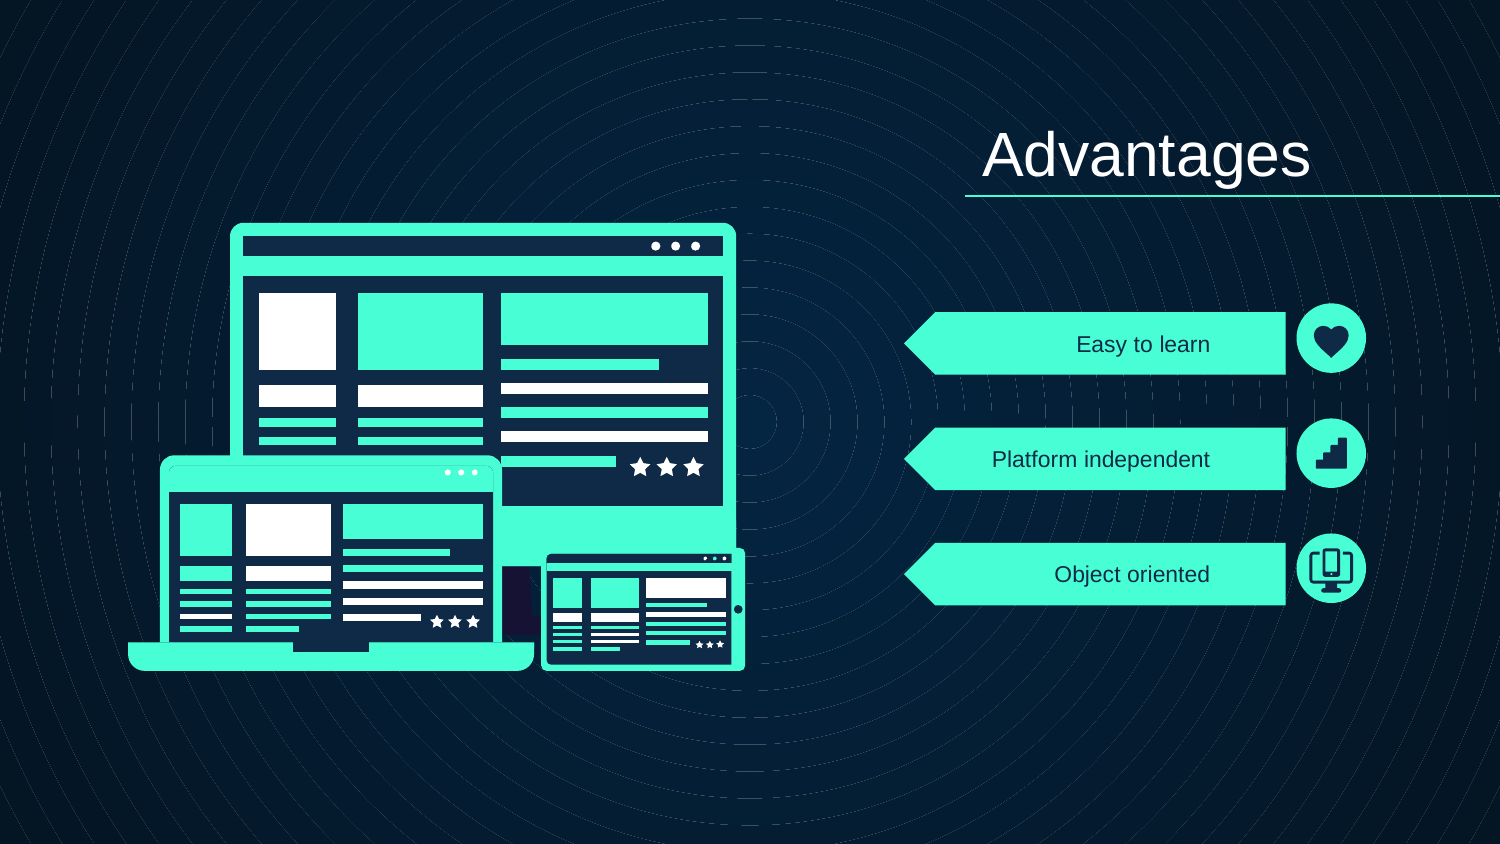

Advantages

# Easy to learn

Platform independent

Object oriented